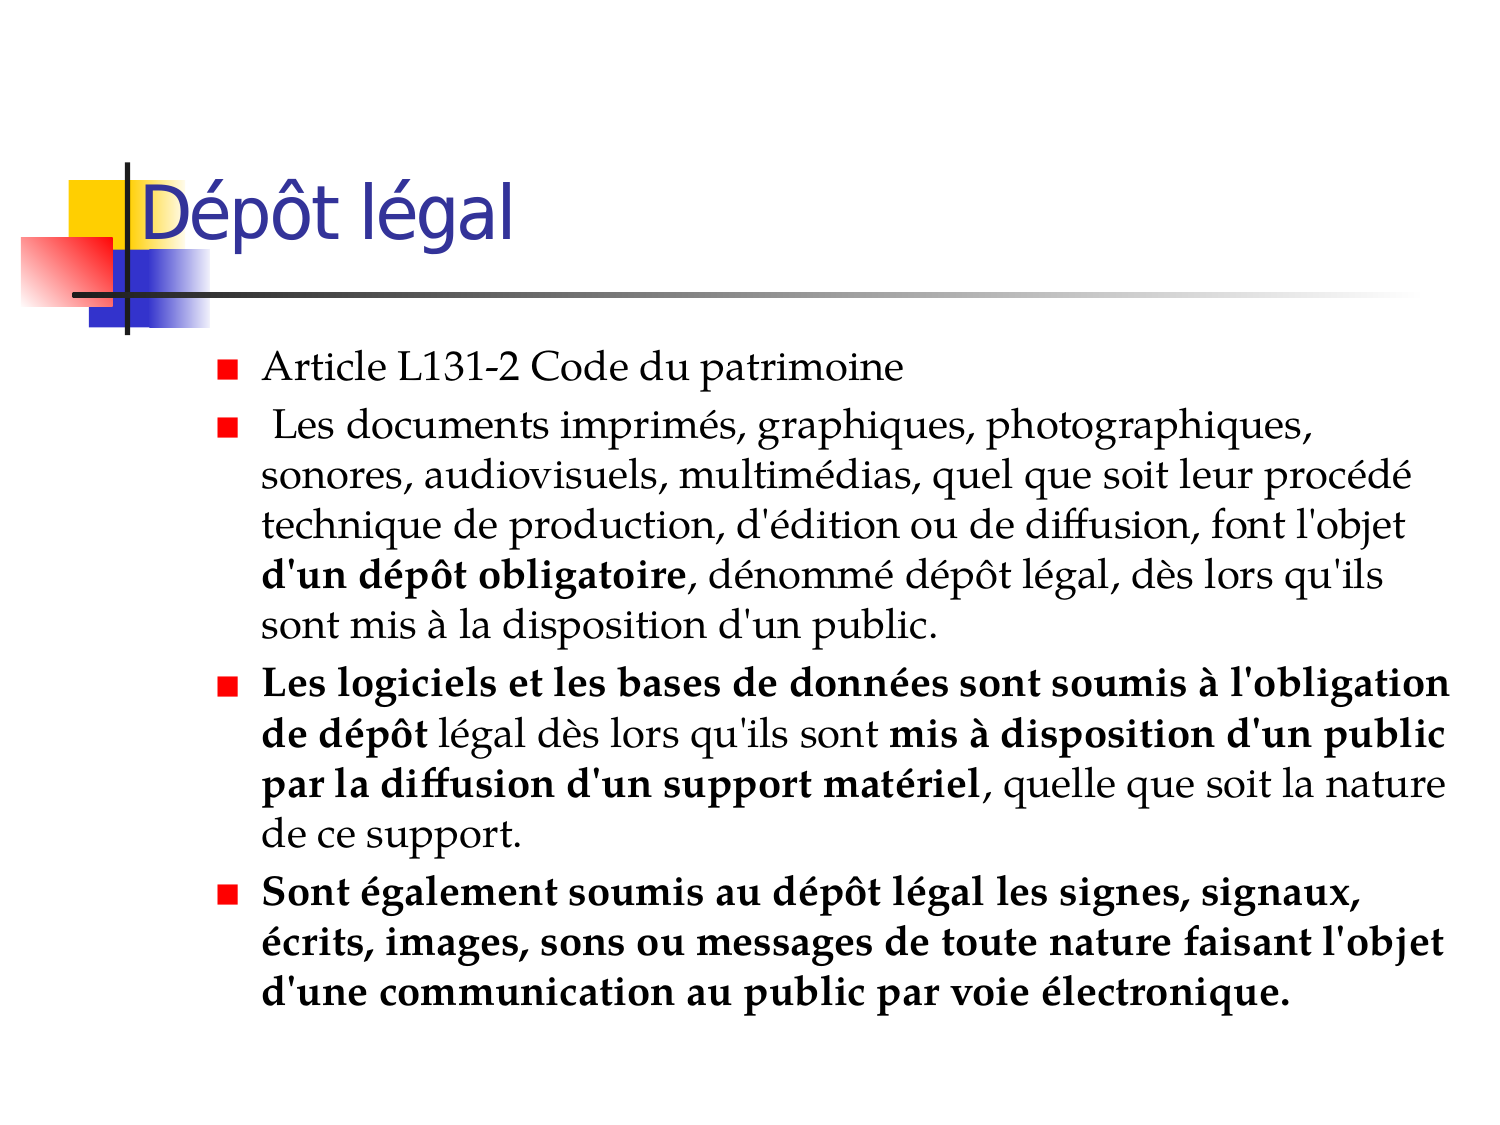

# Dépôt légal
Article L131-2 Code du patrimoine
 Les documents imprimés, graphiques, photographiques, sonores, audiovisuels, multimédias, quel que soit leur procédé technique de production, d'édition ou de diffusion, font l'objet d'un dépôt obligatoire, dénommé dépôt légal, dès lors qu'ils sont mis à la disposition d'un public.
Les logiciels et les bases de données sont soumis à l'obligation de dépôt légal dès lors qu'ils sont mis à disposition d'un public par la diffusion d'un support matériel, quelle que soit la nature de ce support.
Sont également soumis au dépôt légal les signes, signaux, écrits, images, sons ou messages de toute nature faisant l'objet d'une communication au public par voie électronique.